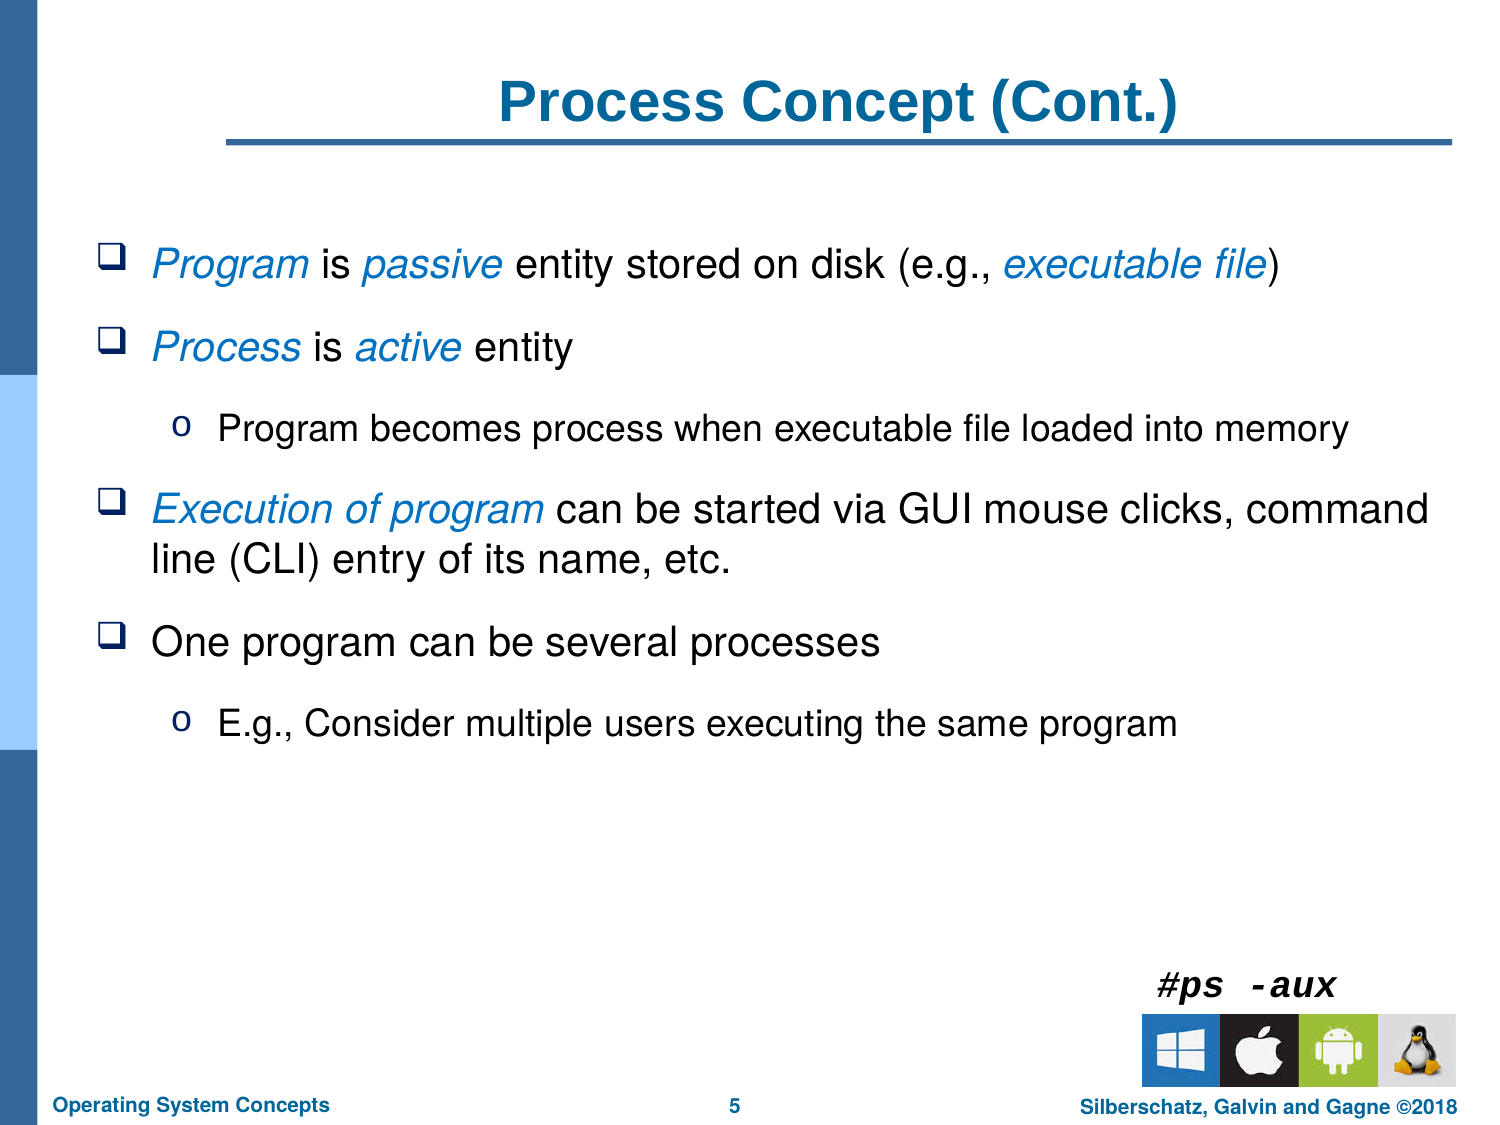

# Process Concept (Cont.)
Program is passive entity stored on disk (e.g., executable file)
Process is active entity
Program becomes process when executable file loaded into memory
Execution of program can be started via GUI mouse clicks, command line (CLI) entry of its name, etc.
One program can be several processes
E.g., Consider multiple users executing the same program

#ps -aux